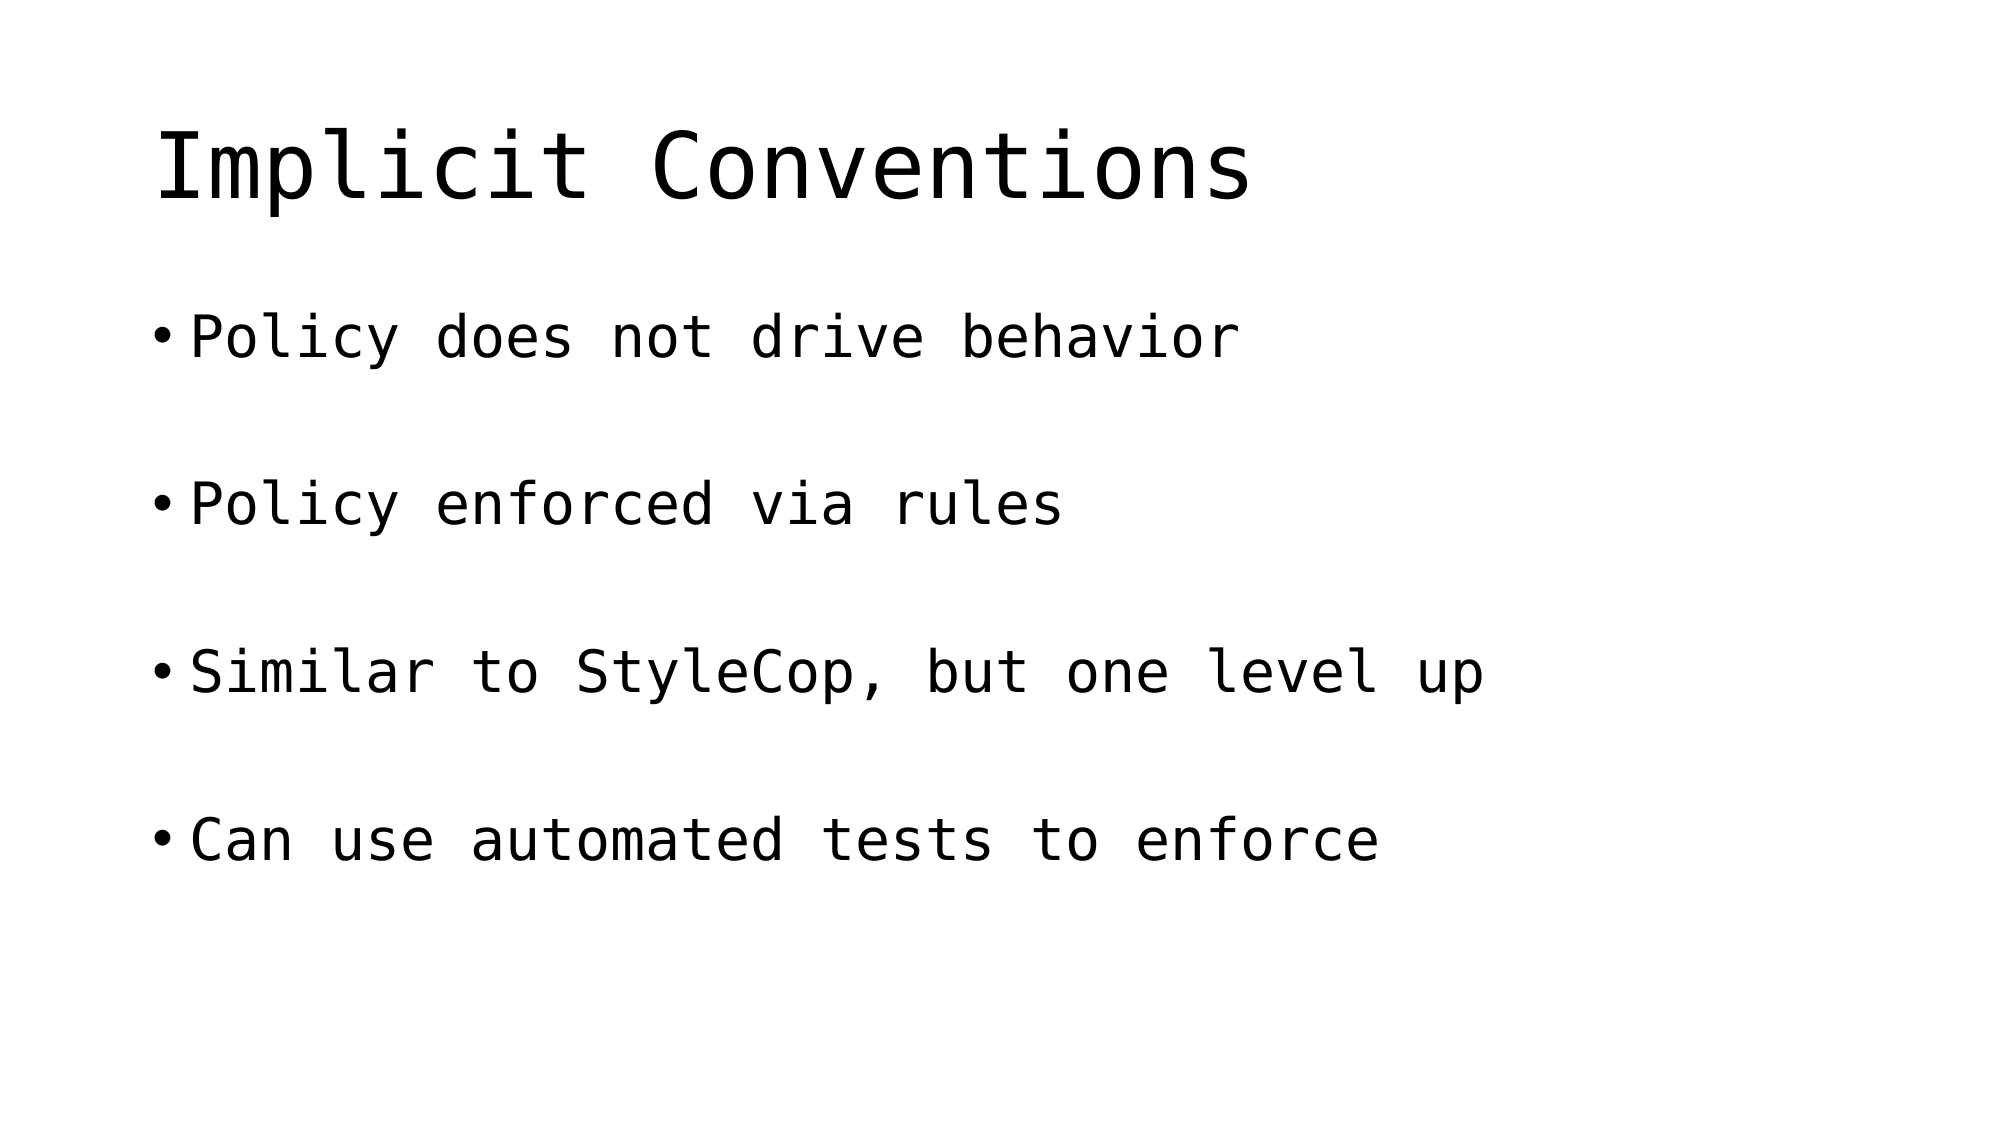

# Implicit Conventions
Policy does not drive behavior

Policy enforced via rules

Similar to StyleCop, but one level up

Can use automated tests to enforce